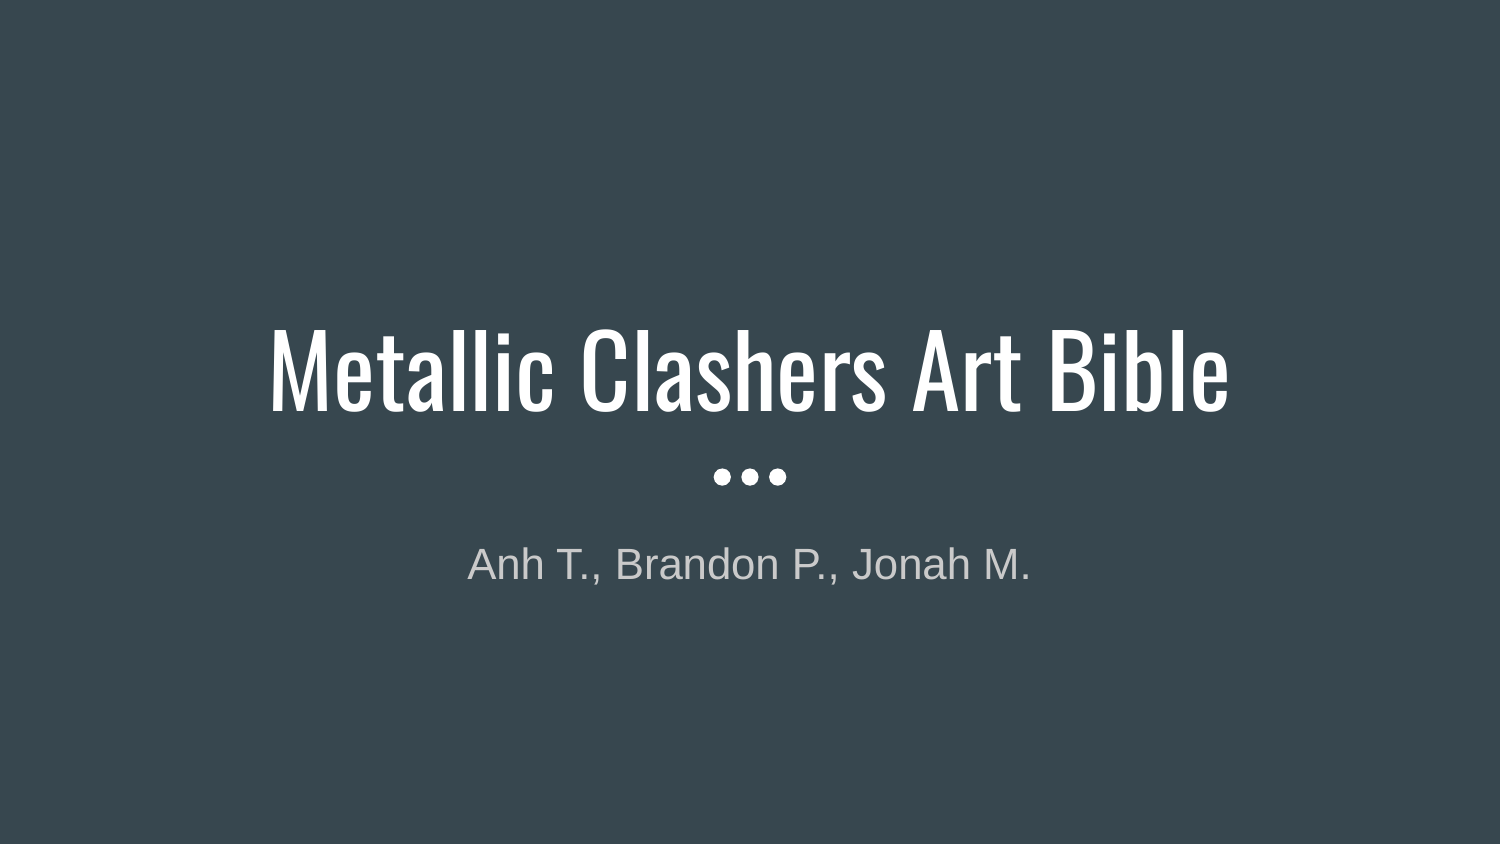

# Metallic Clashers Art Bible
Anh T., Brandon P., Jonah M.